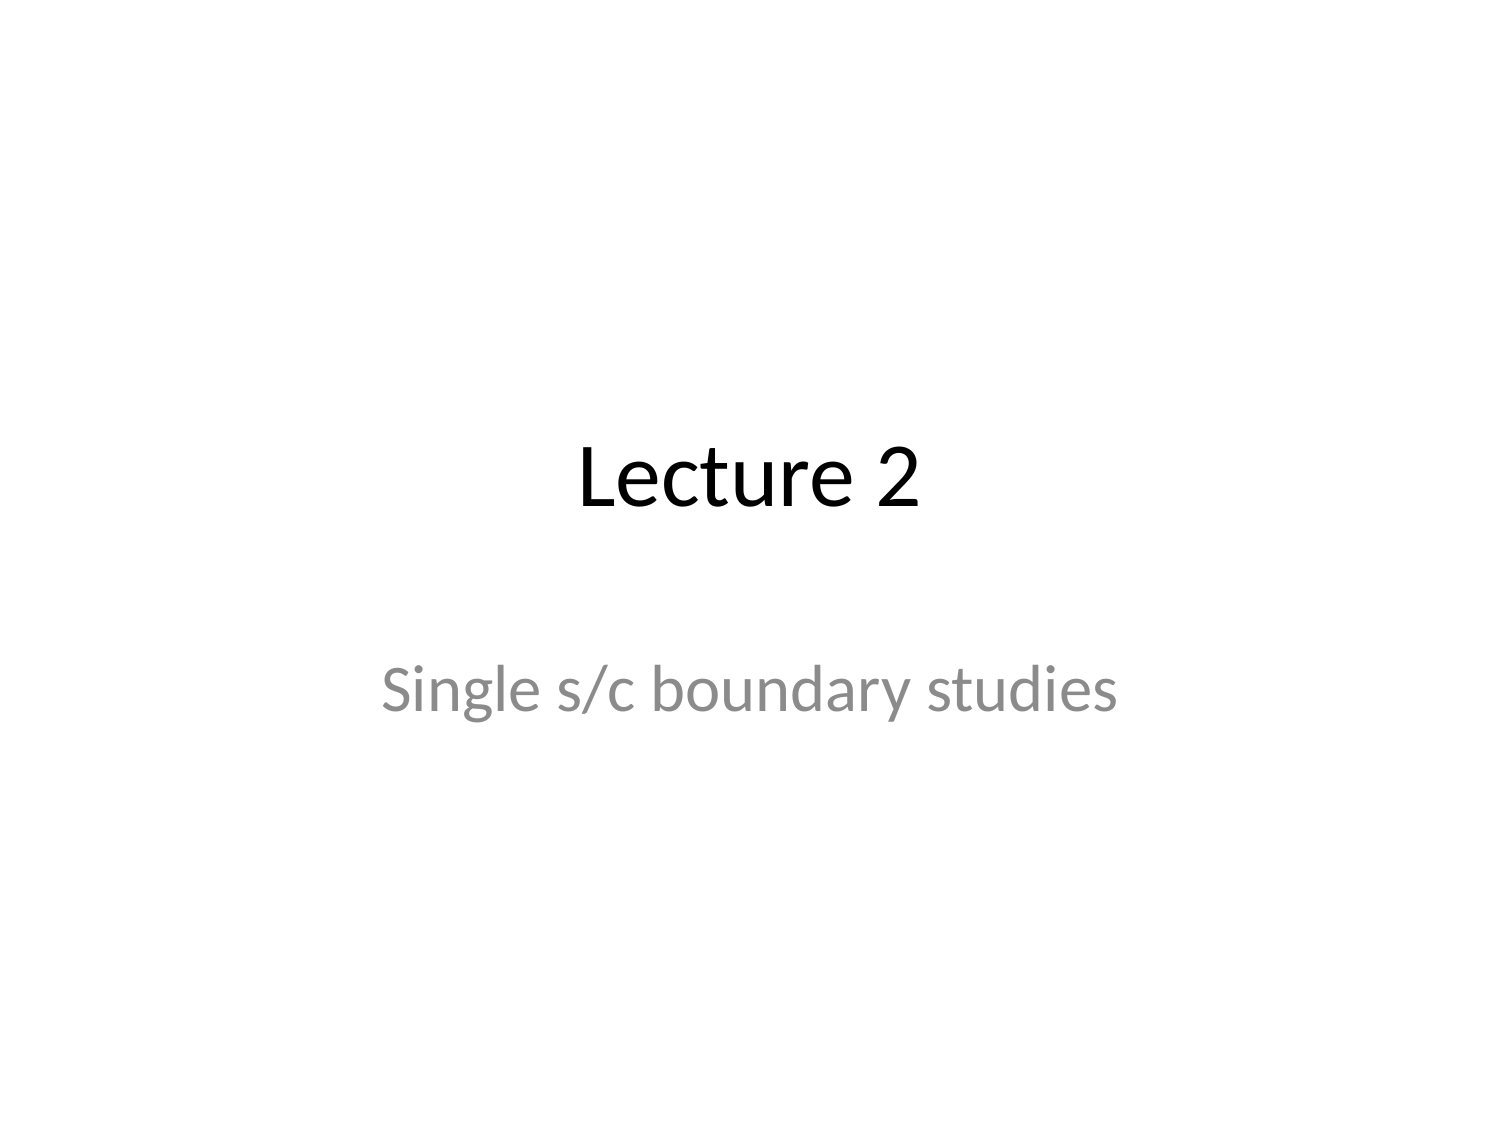

# Lecture 2
Single s/c boundary studies